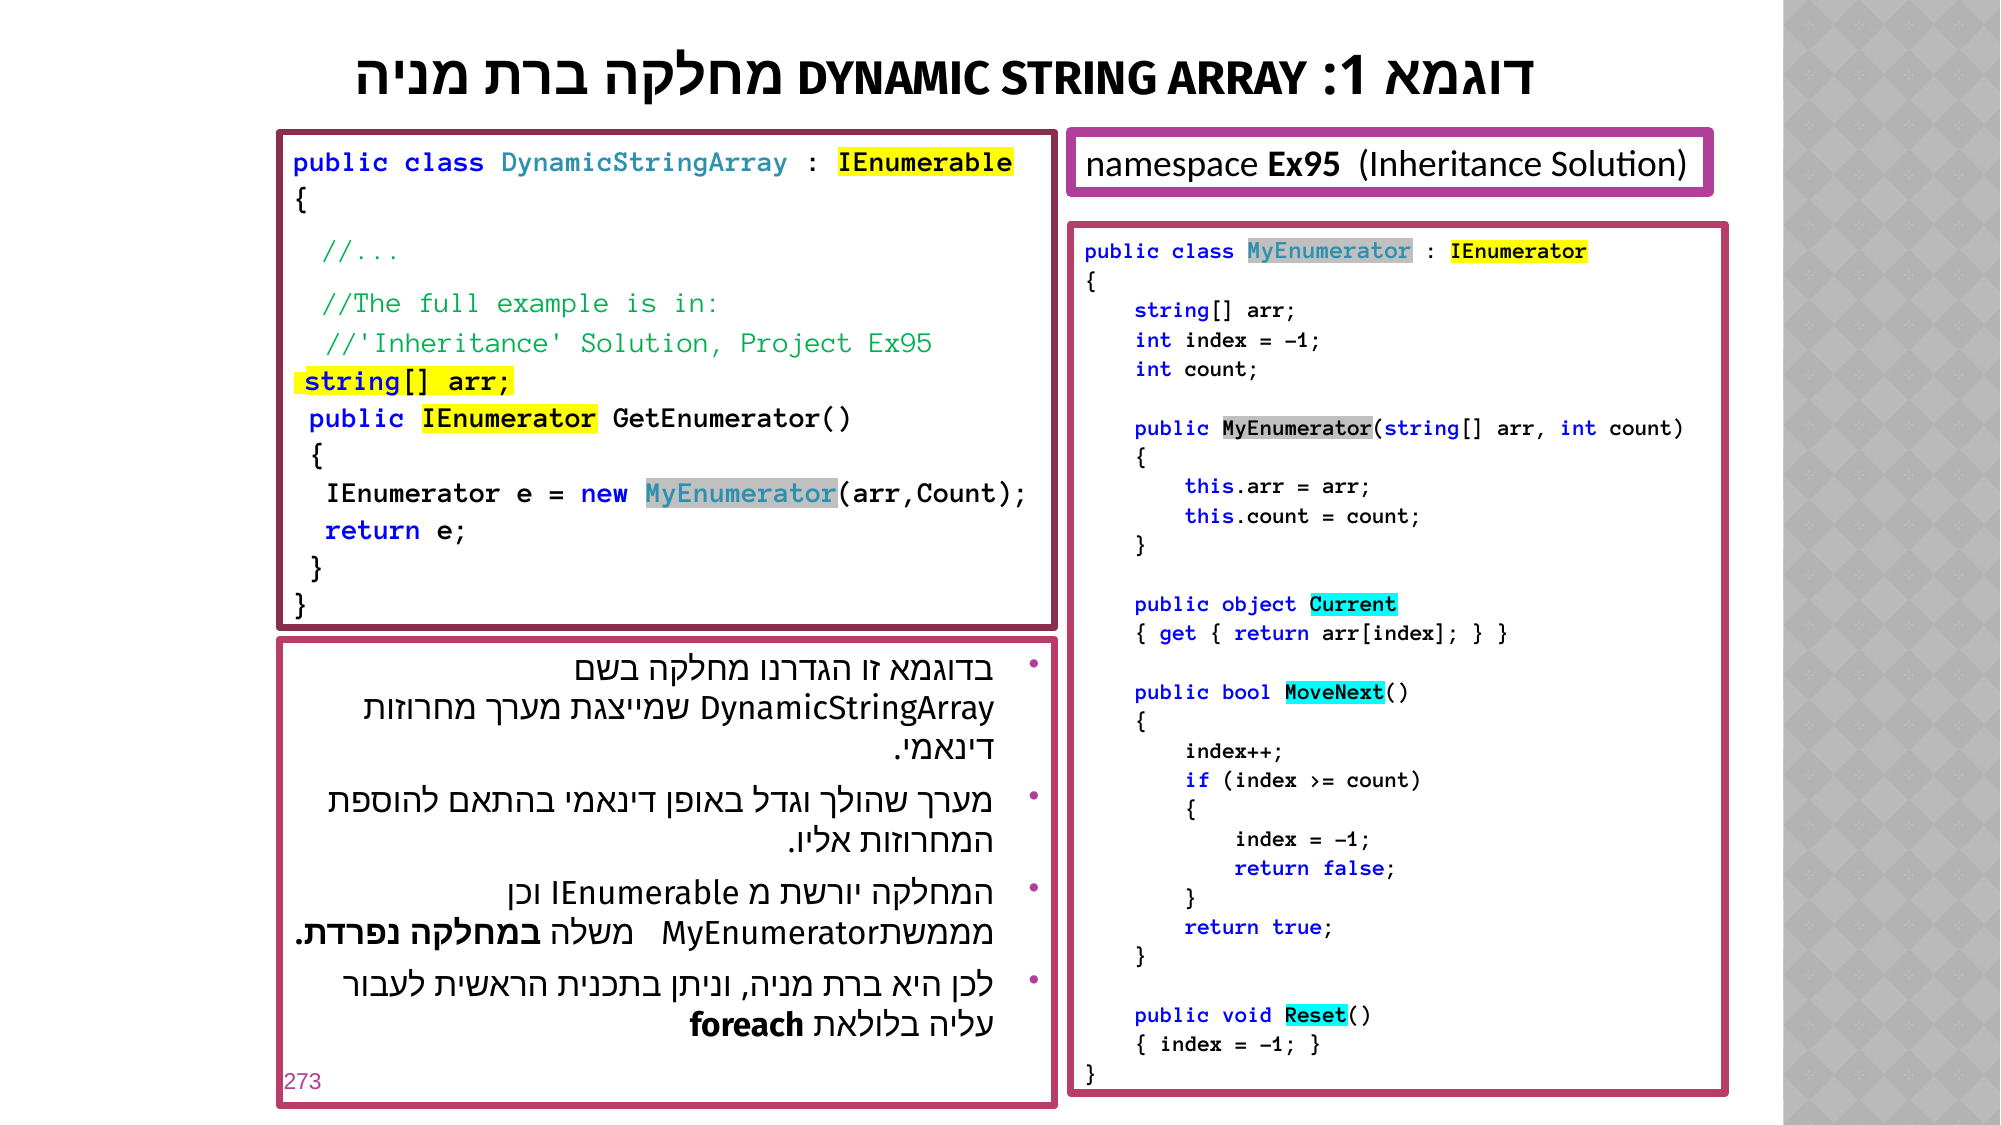

# דוגמא 1: Dynamic String Array מחלקה ברת מניה
public class DynamicStringArray : IEnumerable
{
   //...
   //The full example is in:
  //'Inheritance' Solution, Project Ex95
 string[] arr;
 public IEnumerator GetEnumerator()
 {
  IEnumerator e = new MyEnumerator(arr,Count);
  return e;
 }
}
namespace Ex95  (Inheritance Solution)
public class MyEnumerator : IEnumerator
{
    string[] arr;
    int index = -1;
    int count;

    public MyEnumerator(string[] arr, int count)
    {
        this.arr = arr;
        this.count = count;
    }

    public object Current
    { get { return arr[index]; } }

    public bool MoveNext()
    {
        index++;
        if (index >= count)
        {
            index = -1;
            return false;
        }
        return true;
    }

    public void Reset()
    { index = -1; }
}
בדוגמא זו הגדרנו מחלקה בשם DynamicStringArray שמייצגת מערך מחרוזות דינאמי.
מערך שהולך וגדל באופן דינאמי בהתאם להוספת המחרוזות אליו.
המחלקה יורשת מ IEnumerable וכן מממשתMyEnumerator   משלה במחלקה נפרדת.
לכן היא ברת מניה, וניתן בתכנית הראשית לעבור עליה בלולאת foreach
273